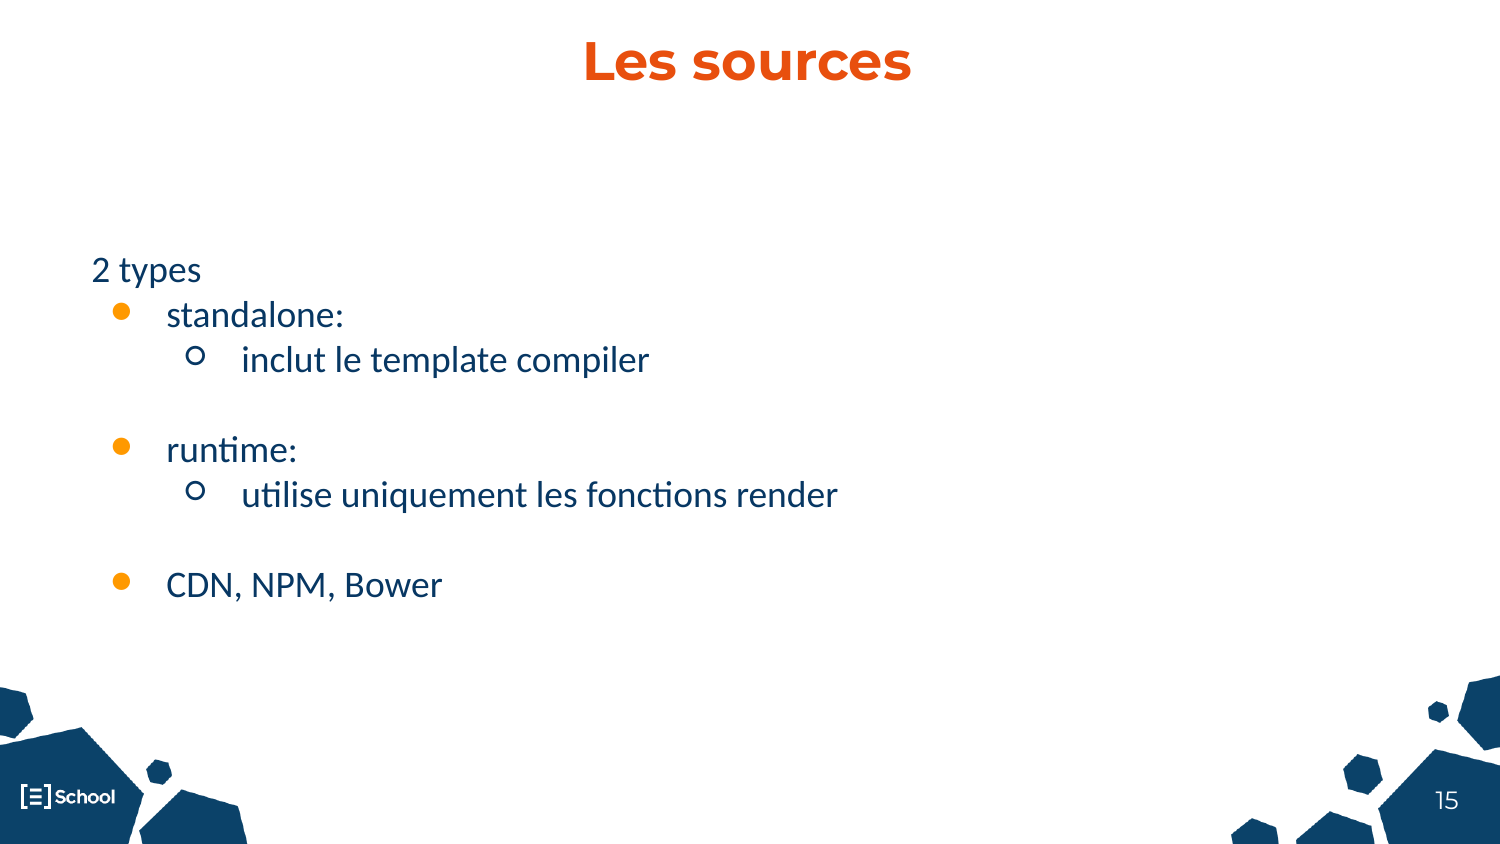

Les sources

2 types
standalone:
inclut le template compiler

runtime:
utilise uniquement les fonctions render

CDN, NPM, Bower

15